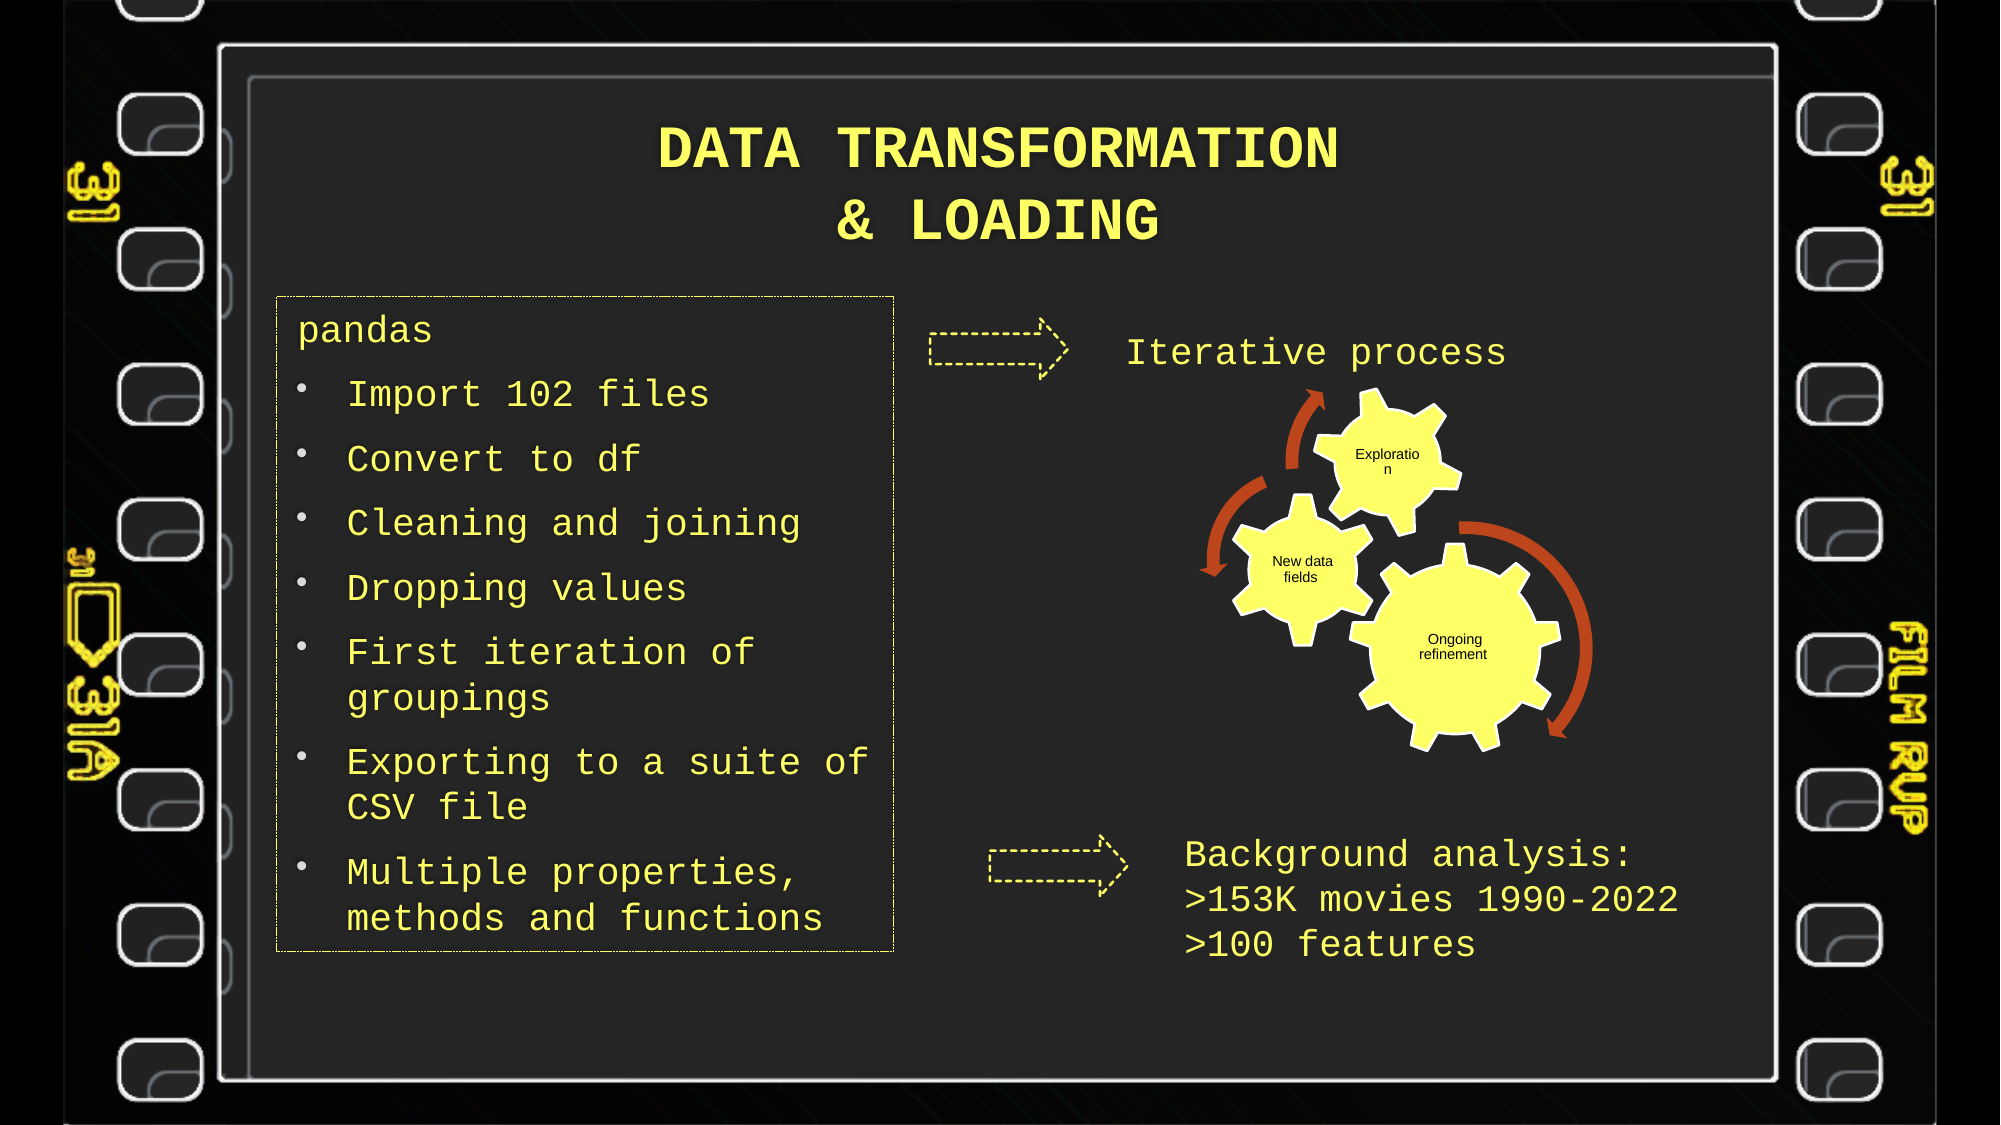

# DATA TRANSFORMATION & LOADING

pandas
Import 102 files
Convert to df
Cleaning and joining
Dropping values
First iteration of groupings
Exporting to a suite of CSV file
Multiple properties, methods and functions

Iterative process
Ongoing refinement
New data fields
Exploration

Background analysis:
>153K movies 1990-2022
>100 features